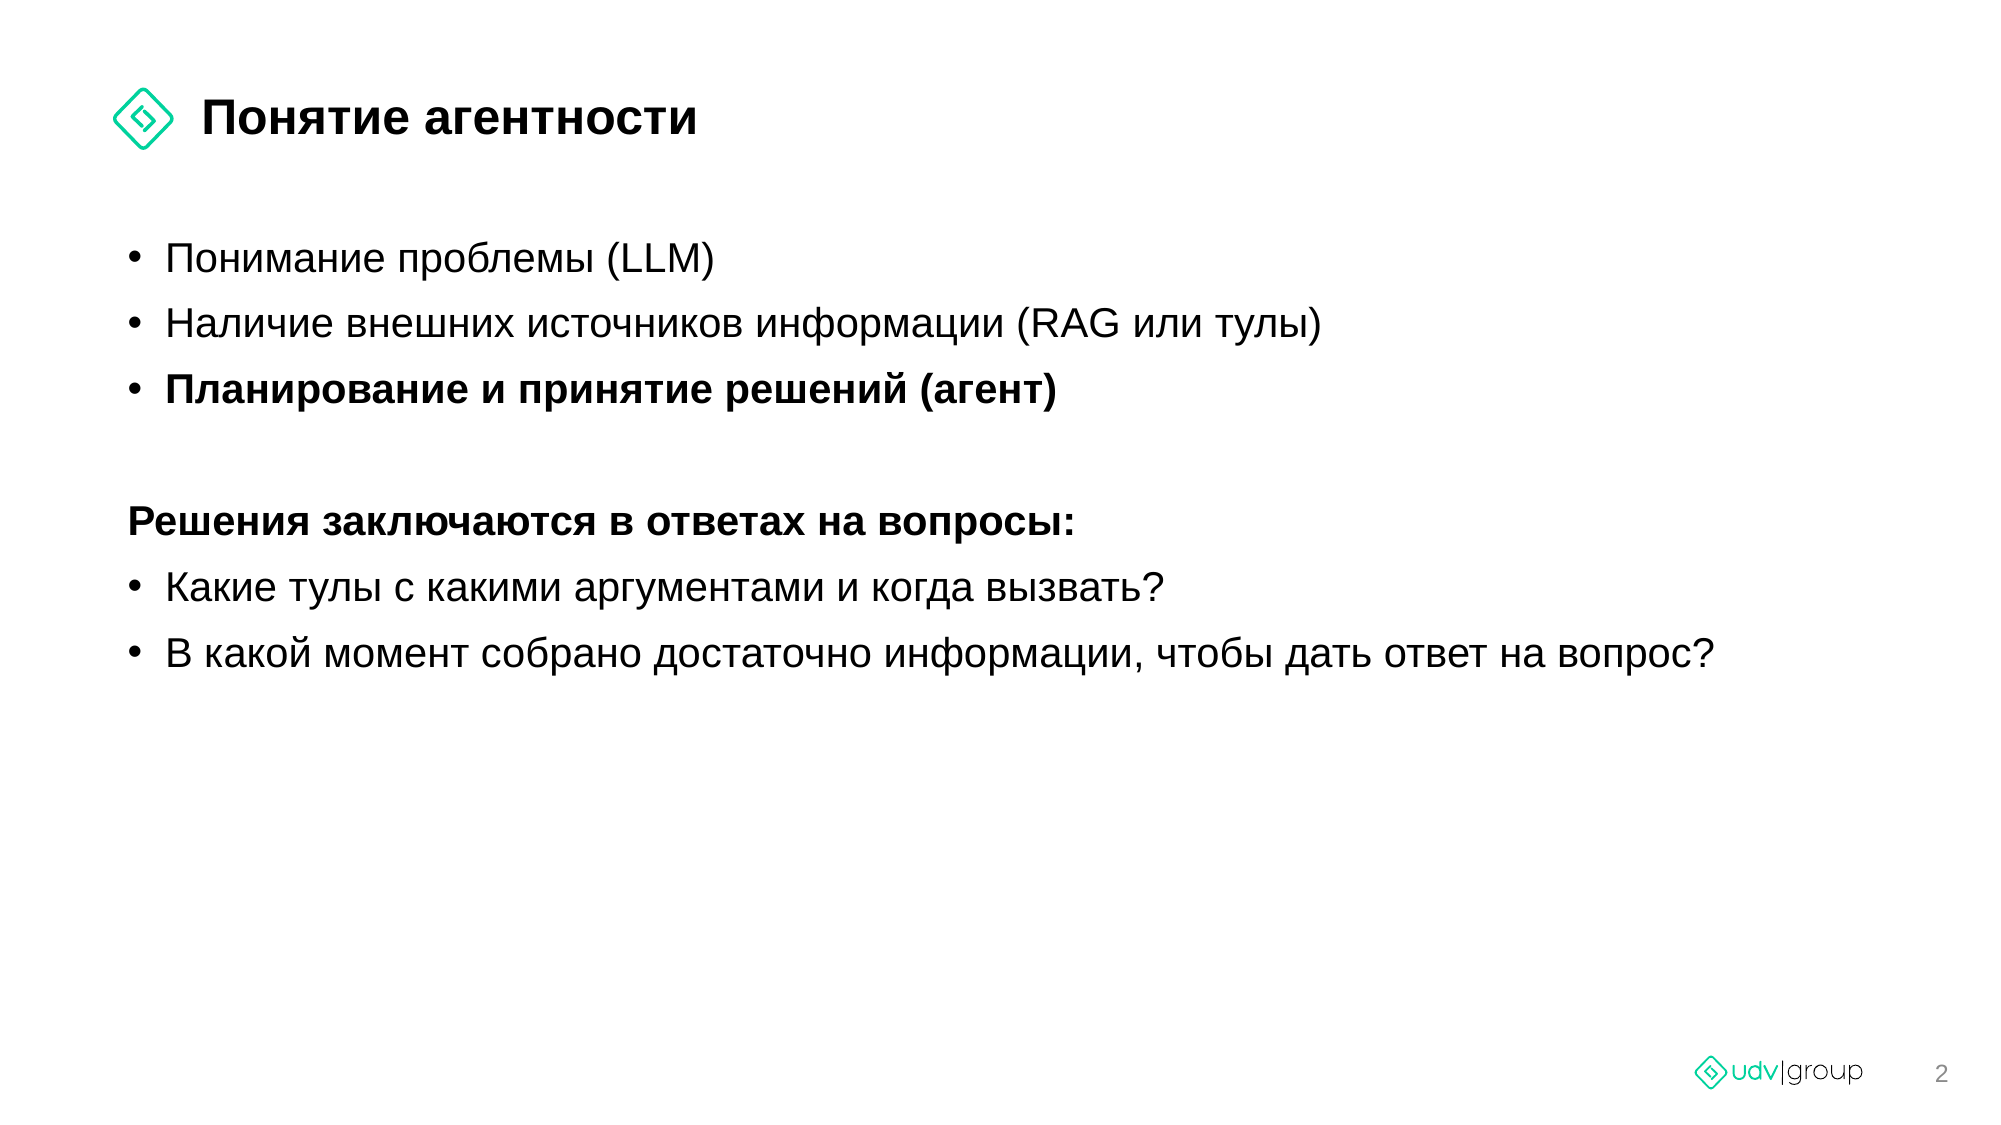

# Понятие агентности
Понимание проблемы (LLM)
Наличие внешних источников информации (RAG или тулы)
Планирование и принятие решений (агент)

Решения заключаются в ответах на вопросы:
Какие тулы с какими аргументами и когда вызвать?
В какой момент собрано достаточно информации, чтобы дать ответ на вопрос?
2